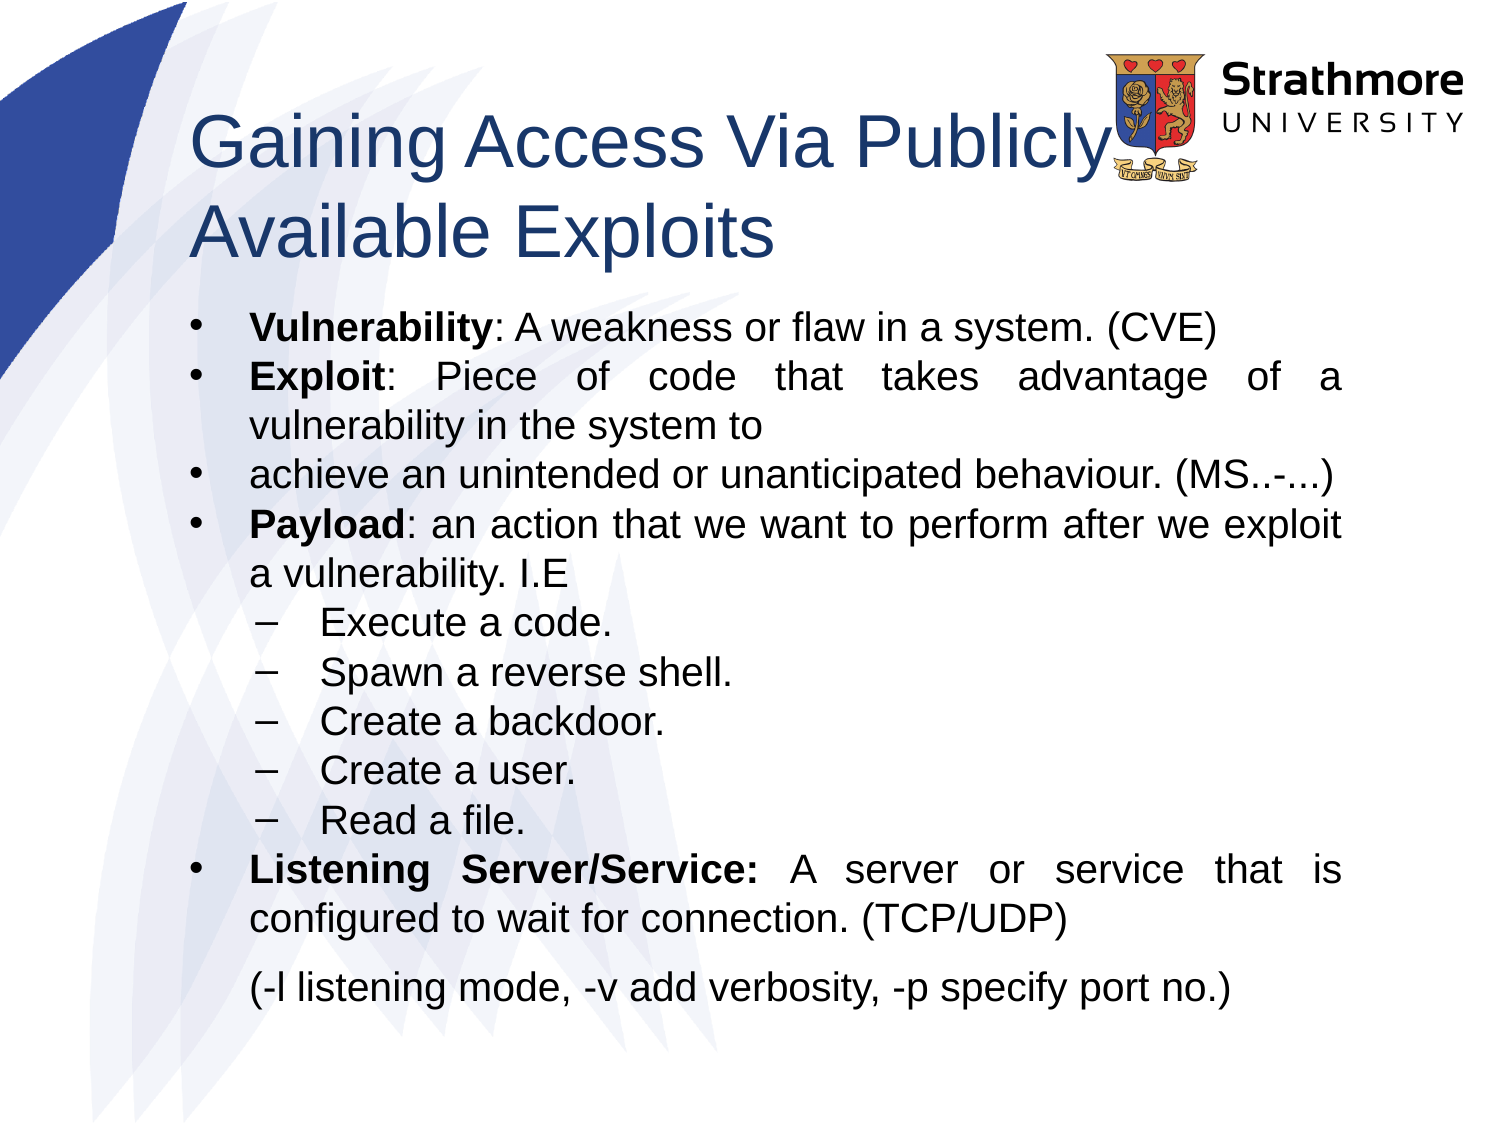

# Gaining Access Via Publicly Available Exploits
Vulnerability: A weakness or flaw in a system. (CVE)
Exploit: Piece of code that takes advantage of a vulnerability in the system to
achieve an unintended or unanticipated behaviour. (MS..-...)
Payload: an action that we want to perform after we exploit a vulnerability. I.E
Execute a code.
Spawn a reverse shell.
Create a backdoor.
Create a user.
Read a file.
Listening Server/Service: A server or service that is configured to wait for connection. (TCP/UDP)
(-l listening mode, -v add verbosity, -p specify port no.)